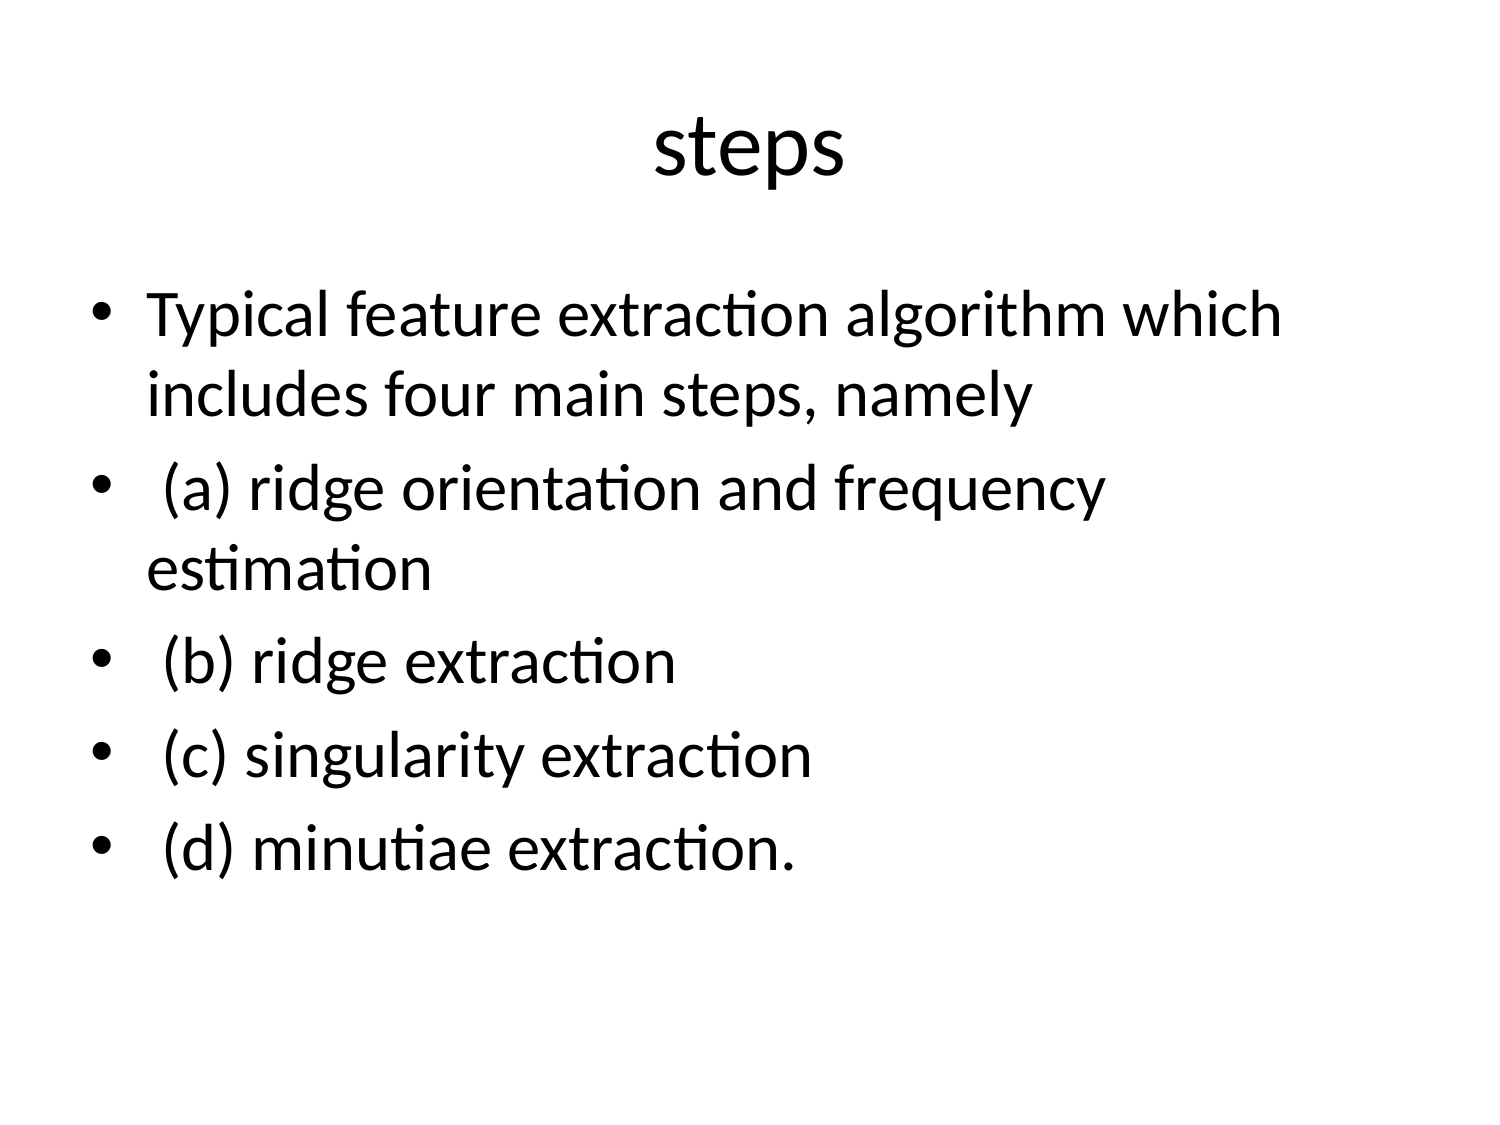

# steps
Typical feature extraction algorithm which includes four main steps, namely
 (a) ridge orientation and frequency estimation
 (b) ridge extraction
 (c) singularity extraction
 (d) minutiae extraction.